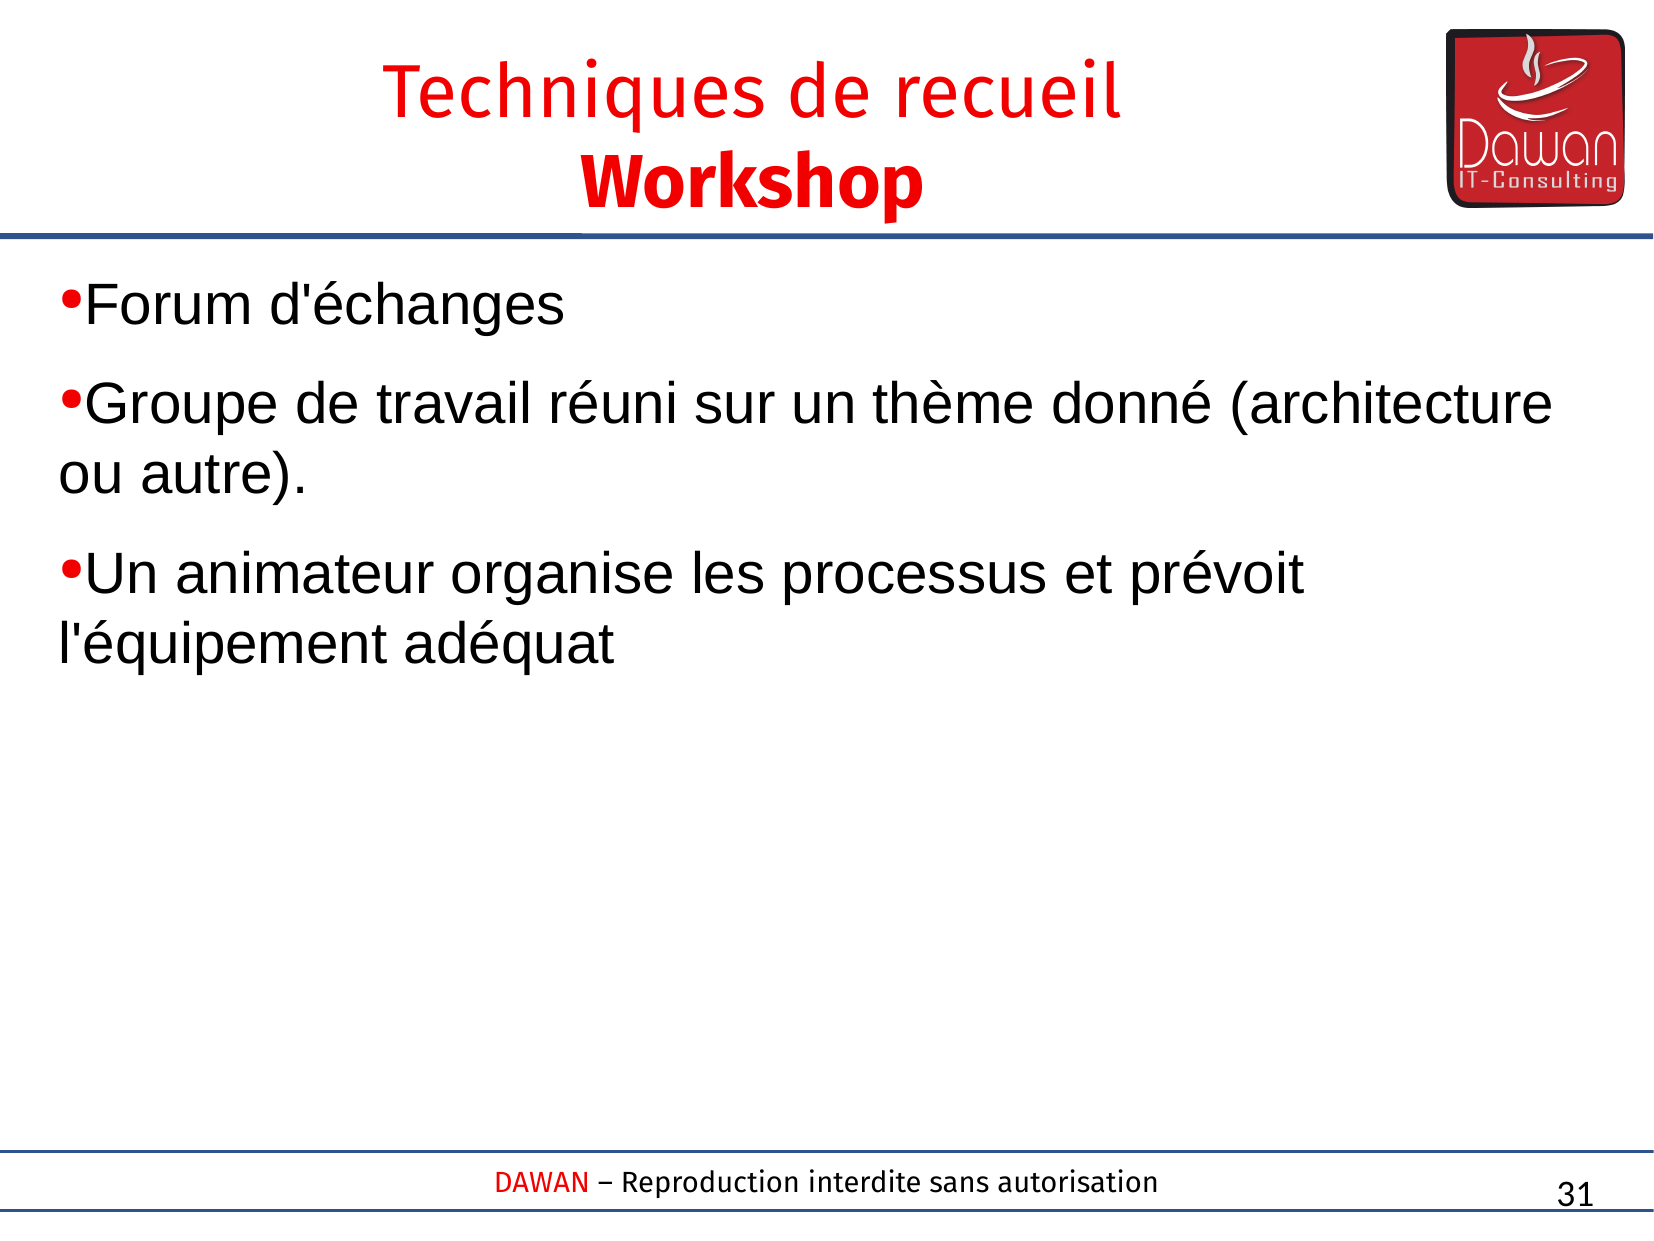

Techniques de recueil
Workshop
Forum d'échanges
Groupe de travail réuni sur un thème donné (architecture ou autre).
Un animateur organise les processus et prévoit l'équipement adéquat
31